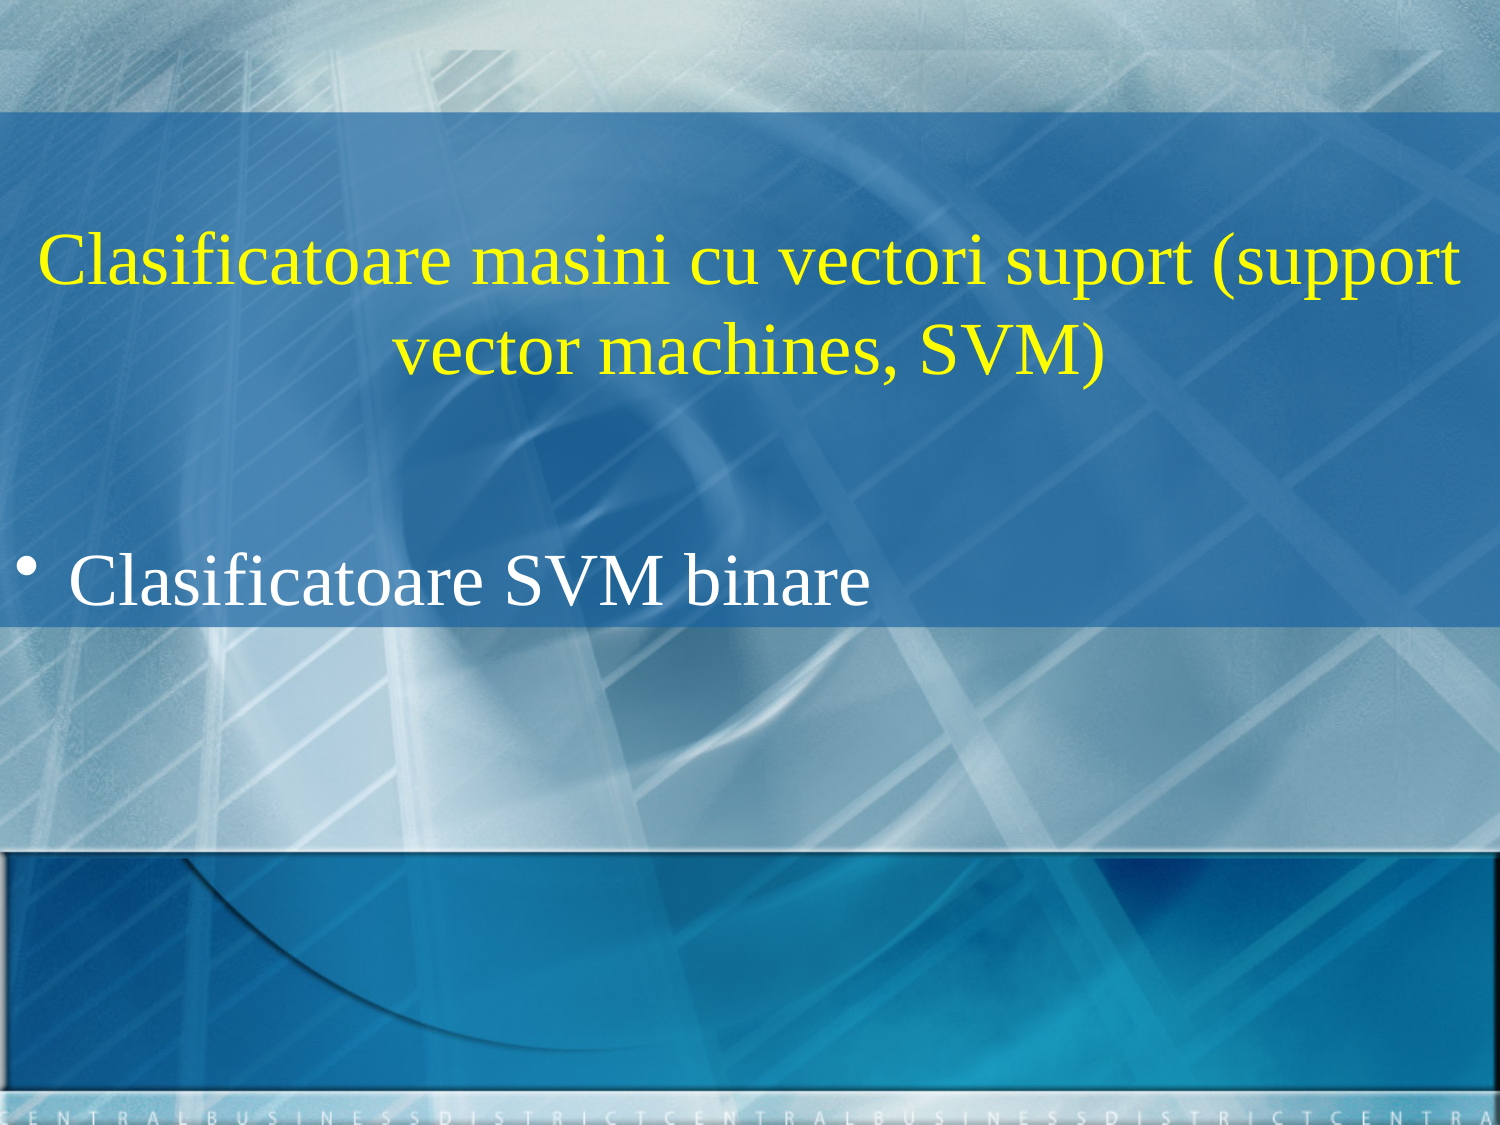

Clasificatoare masini cu vectori suport (support vector machines, SVM)

 Clasificatoare SVM binare